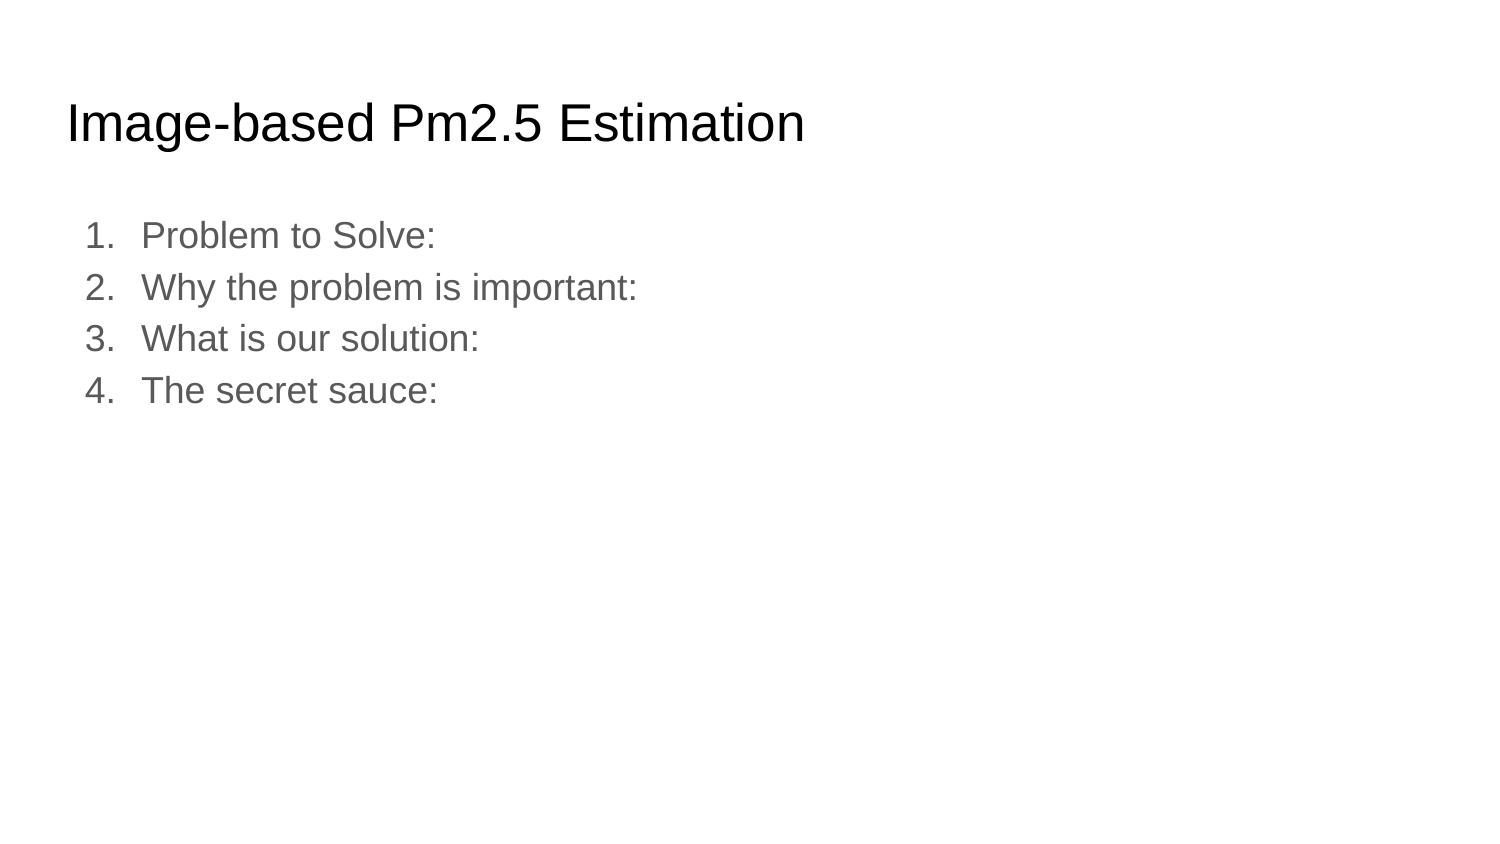

# Image-based Pm2.5 Estimation

Problem to Solve:
Why the problem is important:
What is our solution:
The secret sauce: